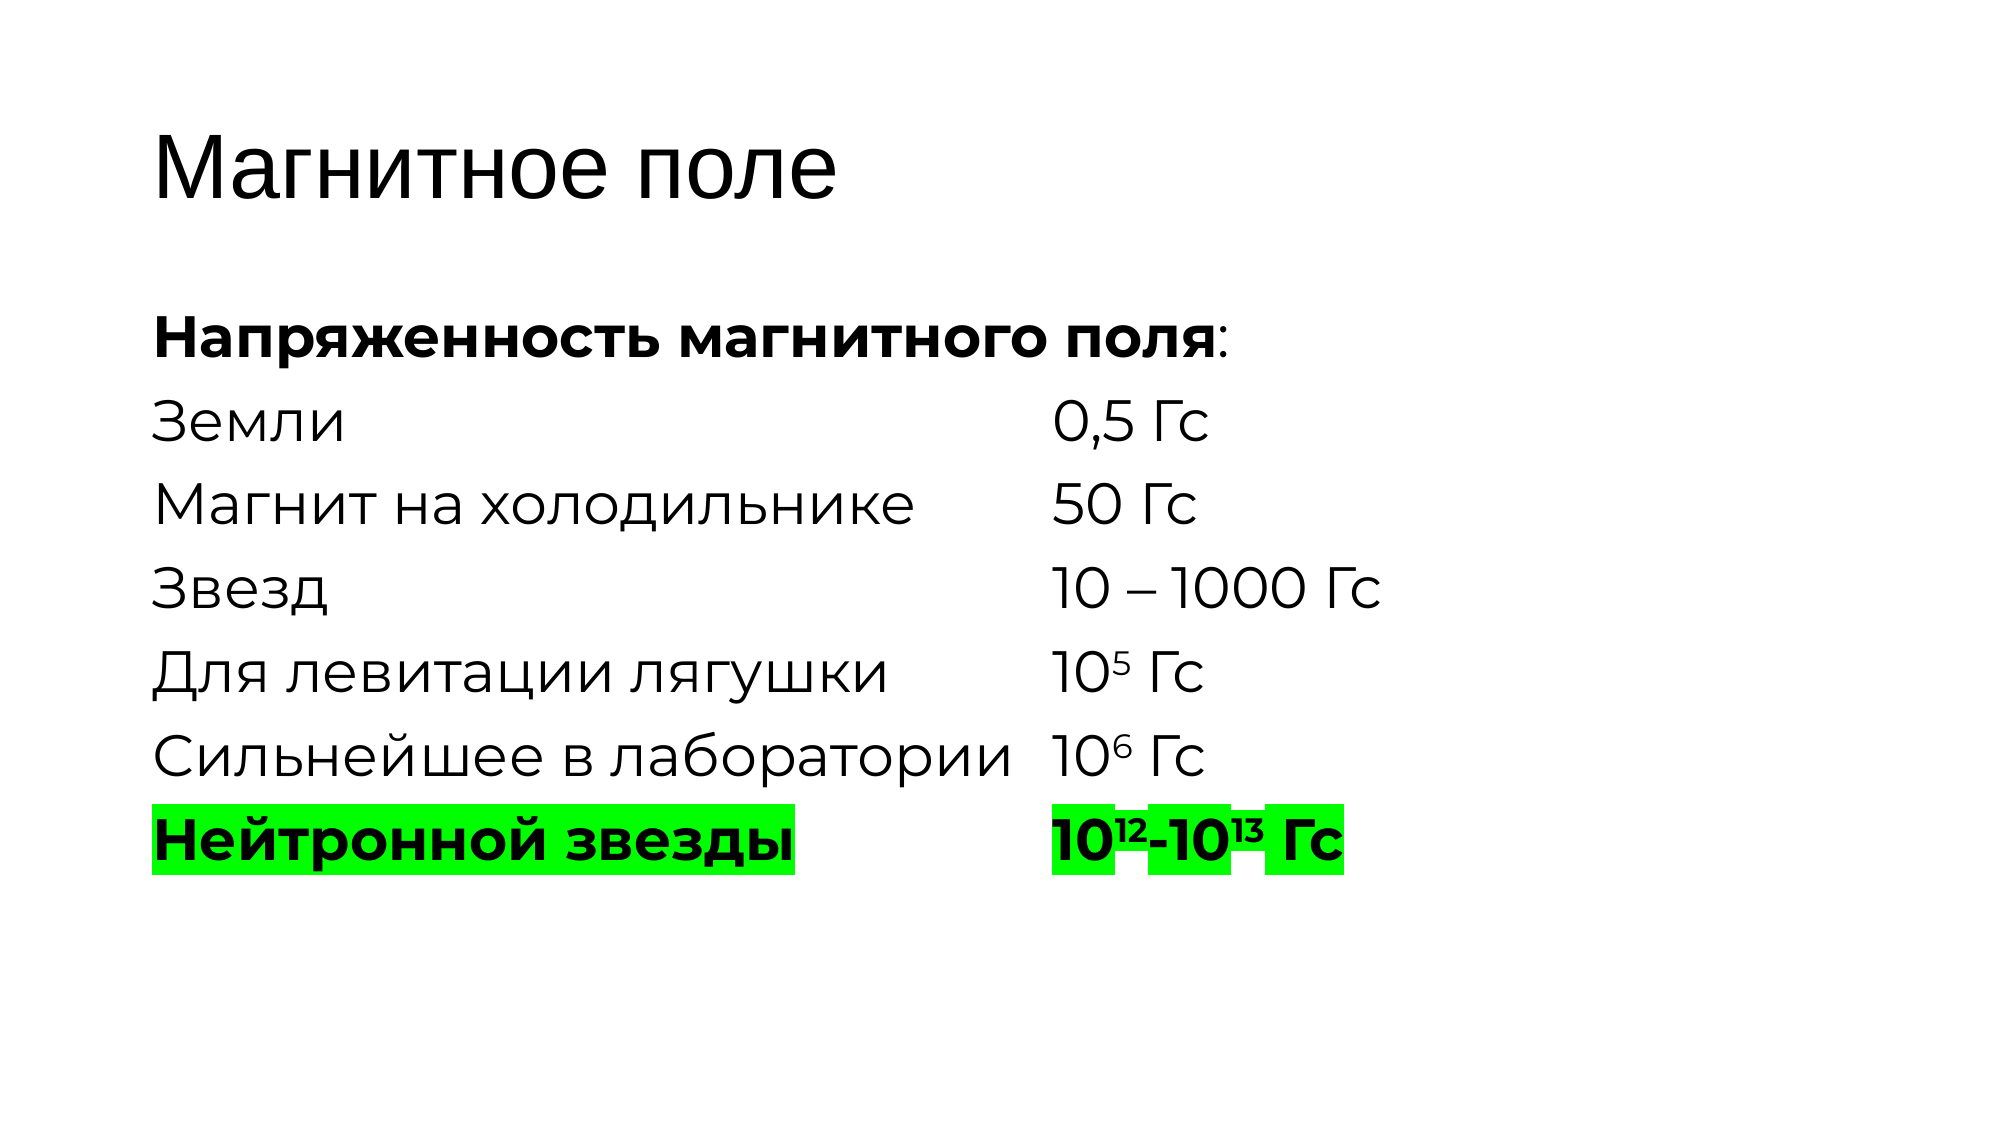

# Магнитное поле
Напряженность магнитного поля:
Земли 					0,5 Гс
Магнит на холодильнике	50 Гс
Звезд					10 – 1000 Гс
Для левитации лягушки		105 Гс
Сильнейшее в лаборатории	106 Гс
Нейтронной звезды		1012-1013 Гс